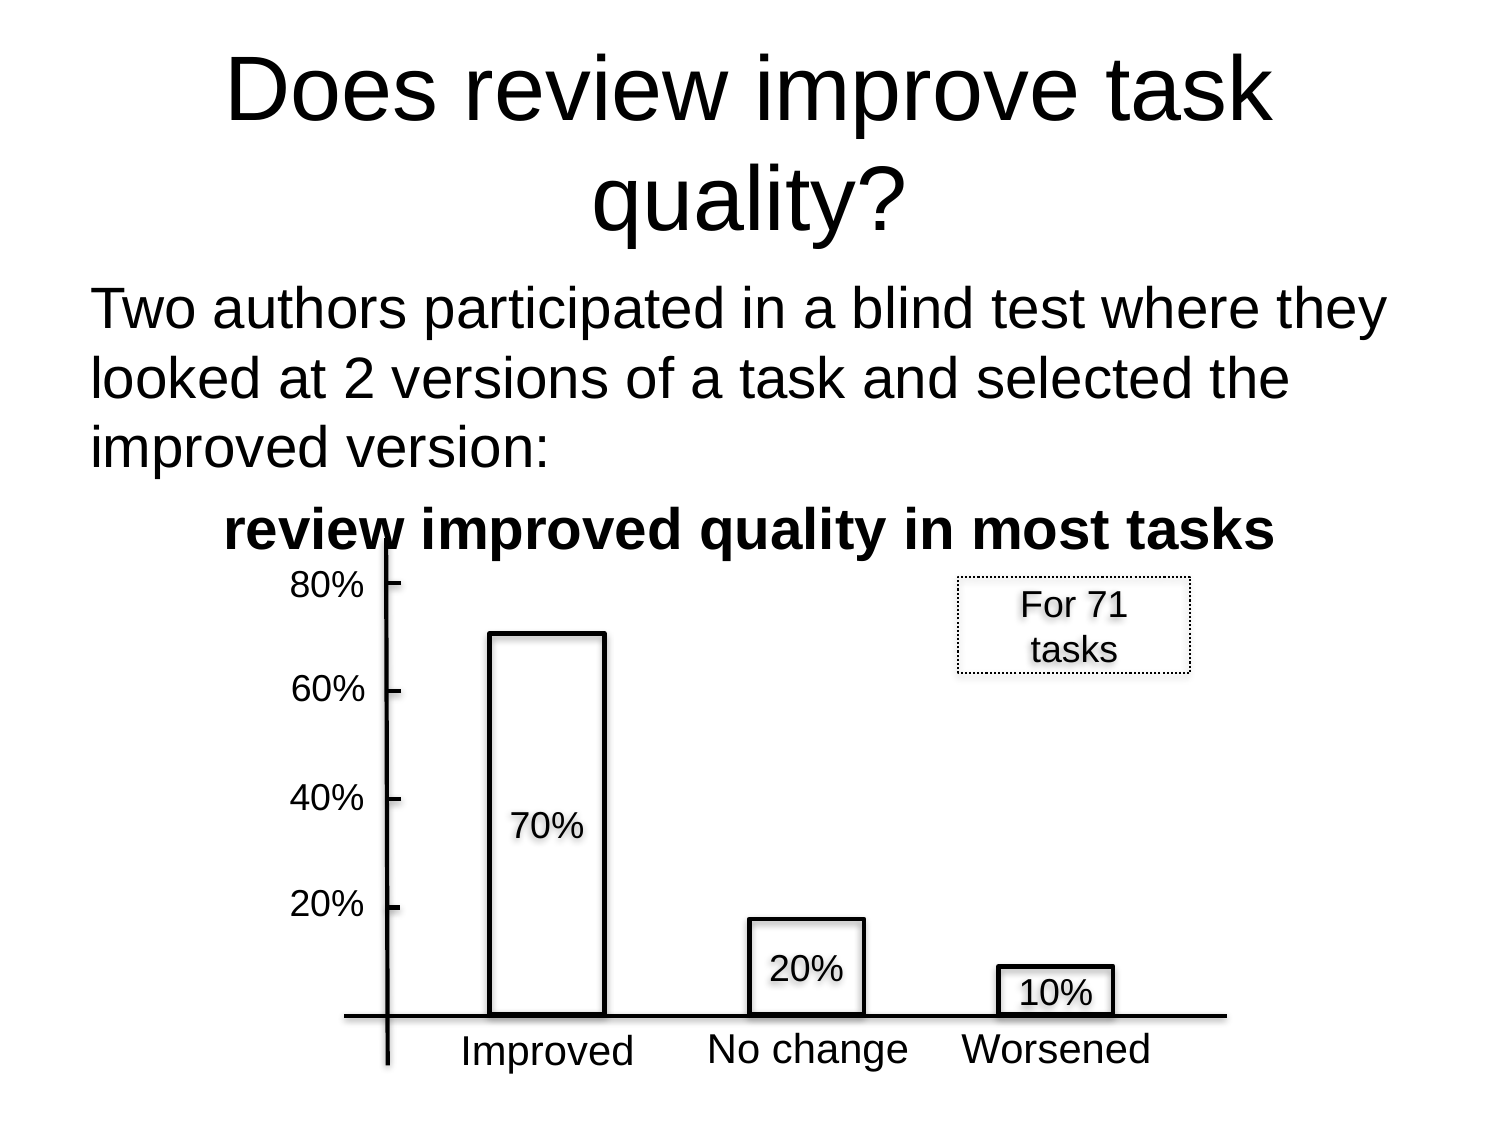

# Does review improve task quality?
Two authors participated in a blind test where they looked at 2 versions of a task and selected the improved version:
review improved quality in most tasks
80%
70%
60%
40%
20%
20%
10%
Worsened
No change
Improved
For 71 tasks